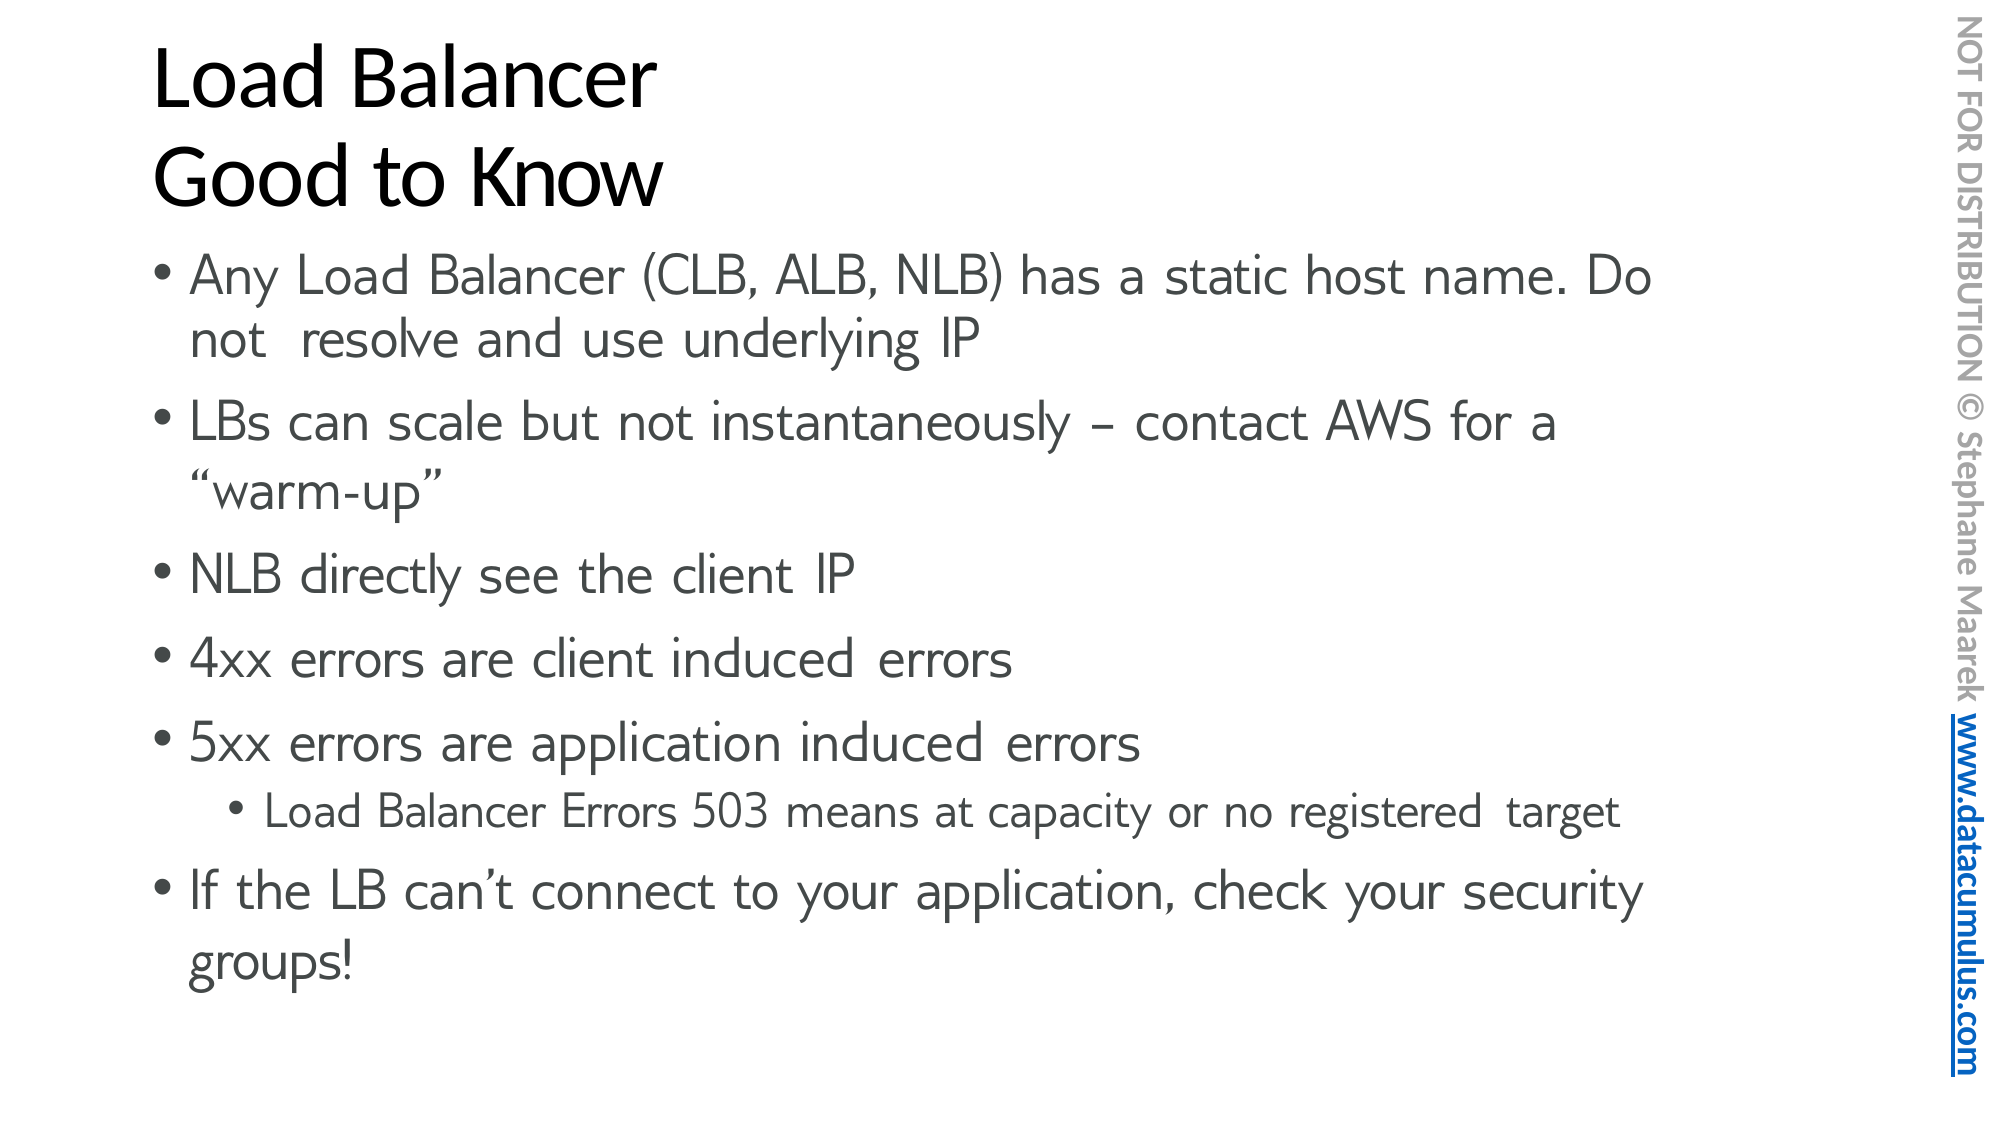

# Load Balancer  Good to Know
NOT FOR DISTRIBUTION © Stephane Maarek www.datacumulus.com
Any Load Balancer (CLB, ALB, NLB) has a static host name. Do not  resolve and use underlying IP
LBs can scale but not instantaneously – contact AWS for a “warm-up”
NLB directly see the client IP
4xx errors are client induced errors
5xx errors are application induced errors
Load Balancer Errors 503 means at capacity or no registered target
If the LB can’t connect to your application, check your security groups!
© Stephane Maarek